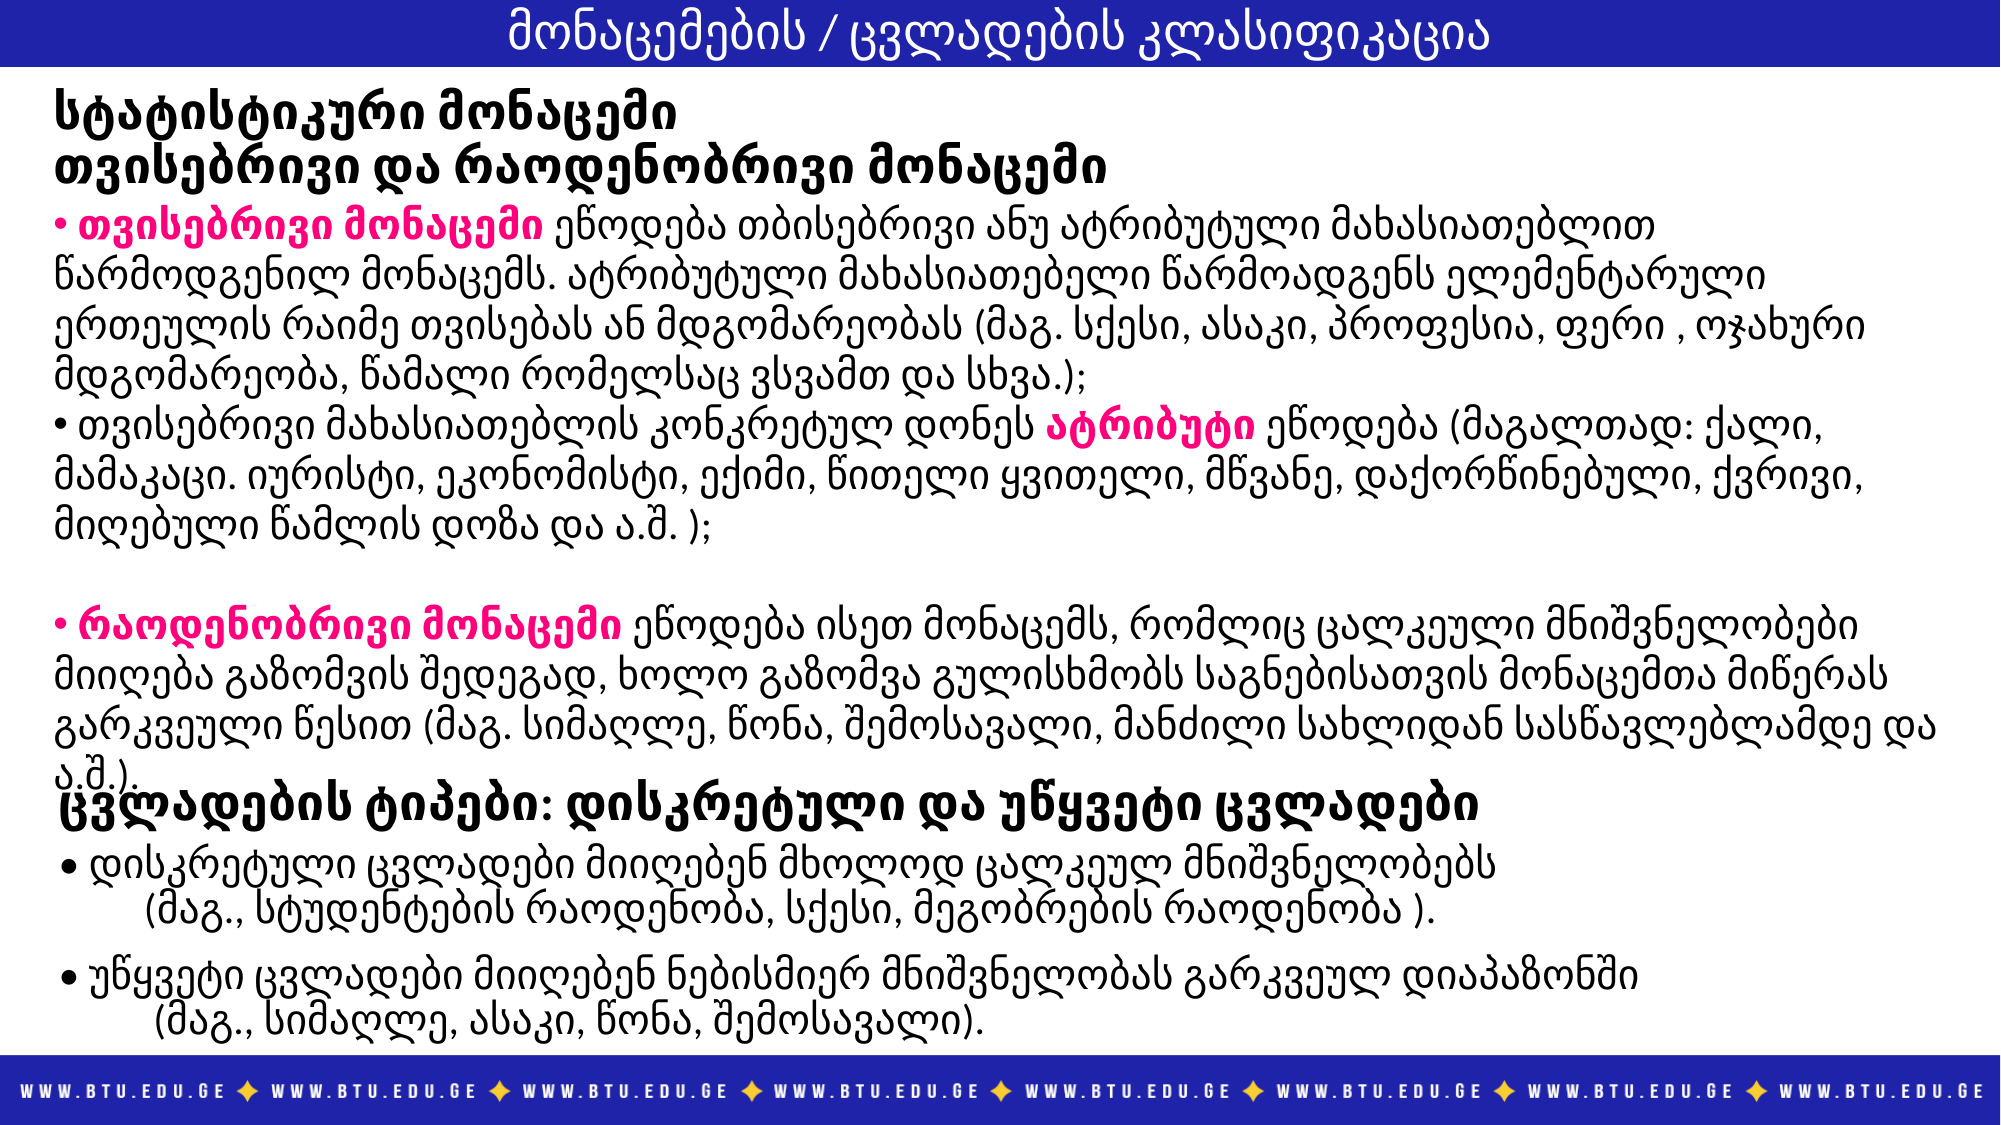

მონაცემების / ცვლადების კლასიფიკაცია
სტატისტიკური მონაცემი
თვისებრივი და რაოდენობრივი მონაცემი
 თვისებრივი მონაცემი ეწოდება თბისებრივი ანუ ატრიბუტული მახასიათებლით წარმოდგენილ მონაცემს. ატრიბუტული მახასიათებელი წარმოადგენს ელემენტარული ერთეულის რაიმე თვისებას ან მდგომარეობას (მაგ. სქესი, ასაკი, პროფესია, ფერი , ოჯახური მდგომარეობა, წამალი რომელსაც ვსვამთ და სხვა.);
 თვისებრივი მახასიათებლის კონკრეტულ დონეს ატრიბუტი ეწოდება (მაგალთად: ქალი, მამაკაცი. იურისტი, ეკონომისტი, ექიმი, წითელი ყვითელი, მწვანე, დაქორწინებული, ქვრივი, მიღებული წამლის დოზა და ა.შ. );

 რაოდენობრივი მონაცემი ეწოდება ისეთ მონაცემს, რომლიც ცალკეული მნიშვნელობები მიიღება გაზომვის შედეგად, ხოლო გაზომვა გულისხმობს საგნებისათვის მონაცემთა მიწერას გარკვეული წესით (მაგ. სიმაღლე, წონა, შემოსავალი, მანძილი სახლიდან სასწავლებლამდე და ა.შ.).

# ცვლადების ტიპები: დისკრეტული და უწყვეტი ცვლადები
• დისკრეტული ცვლადები მიიღებენ მხოლოდ ცალკეულ მნიშვნელობებს                                                          (მაგ., სტუდენტების რაოდენობა, სქესი, მეგობრების რაოდენობა ).
• უწყვეტი ცვლადები მიიღებენ ნებისმიერ მნიშვნელობას გარკვეულ დიაპაზონში                                            (მაგ., სიმაღლე, ასაკი, წონა, შემოსავალი).